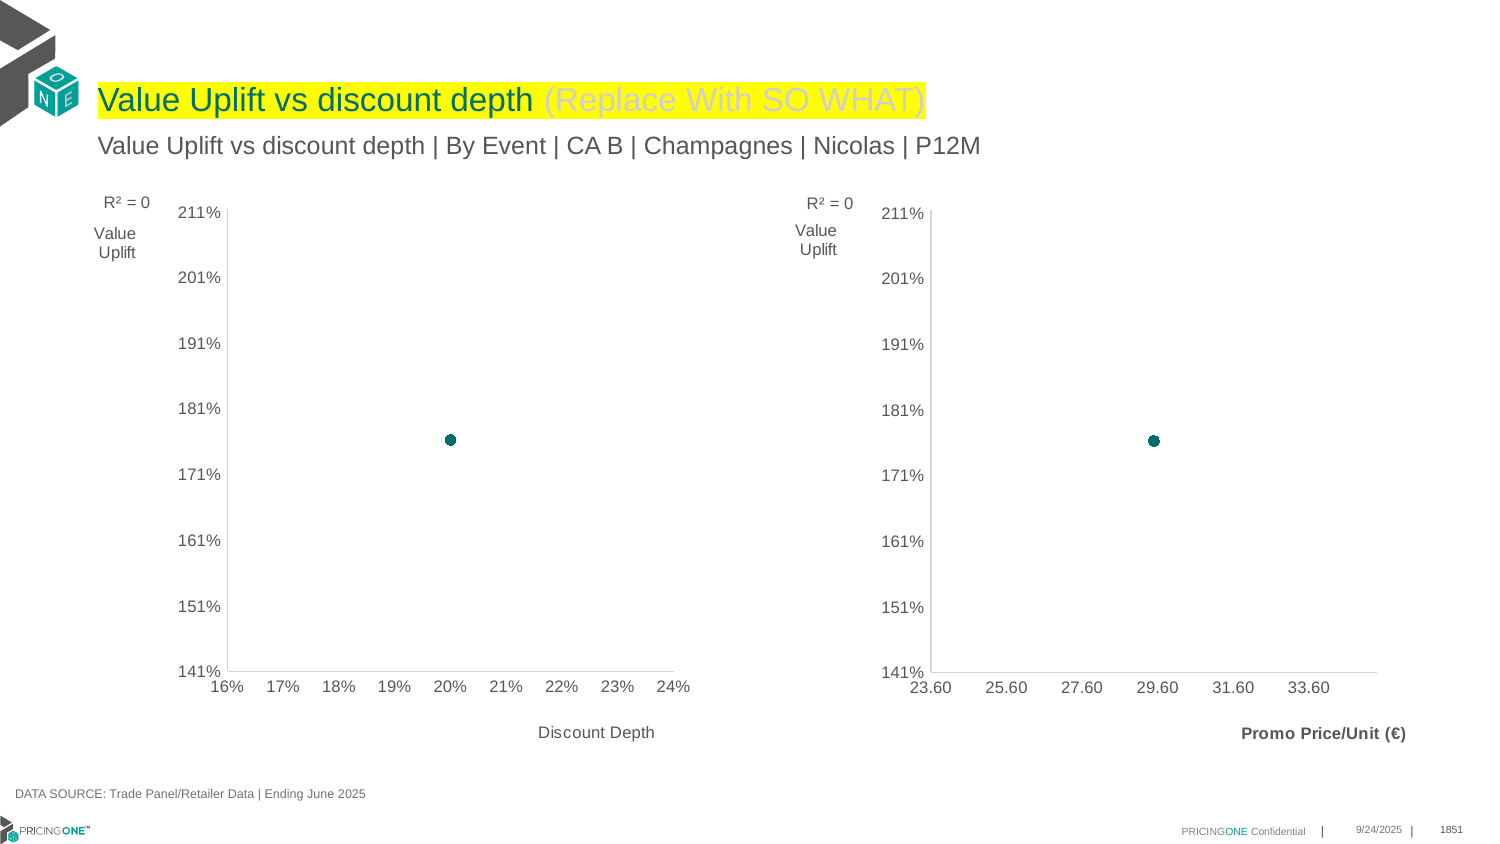

# Value Uplift vs discount depth (Replace With SO WHAT)
Value Uplift vs discount depth | By Event | CA B | Champagnes | Nicolas | P12M

### Chart

| Category | Scatter |
|---|---|

### Chart

| Category | Scatter |
|---|---|
DATA SOURCE: Trade Panel/Retailer Data | Ending June 2025

9/24/2025
1851